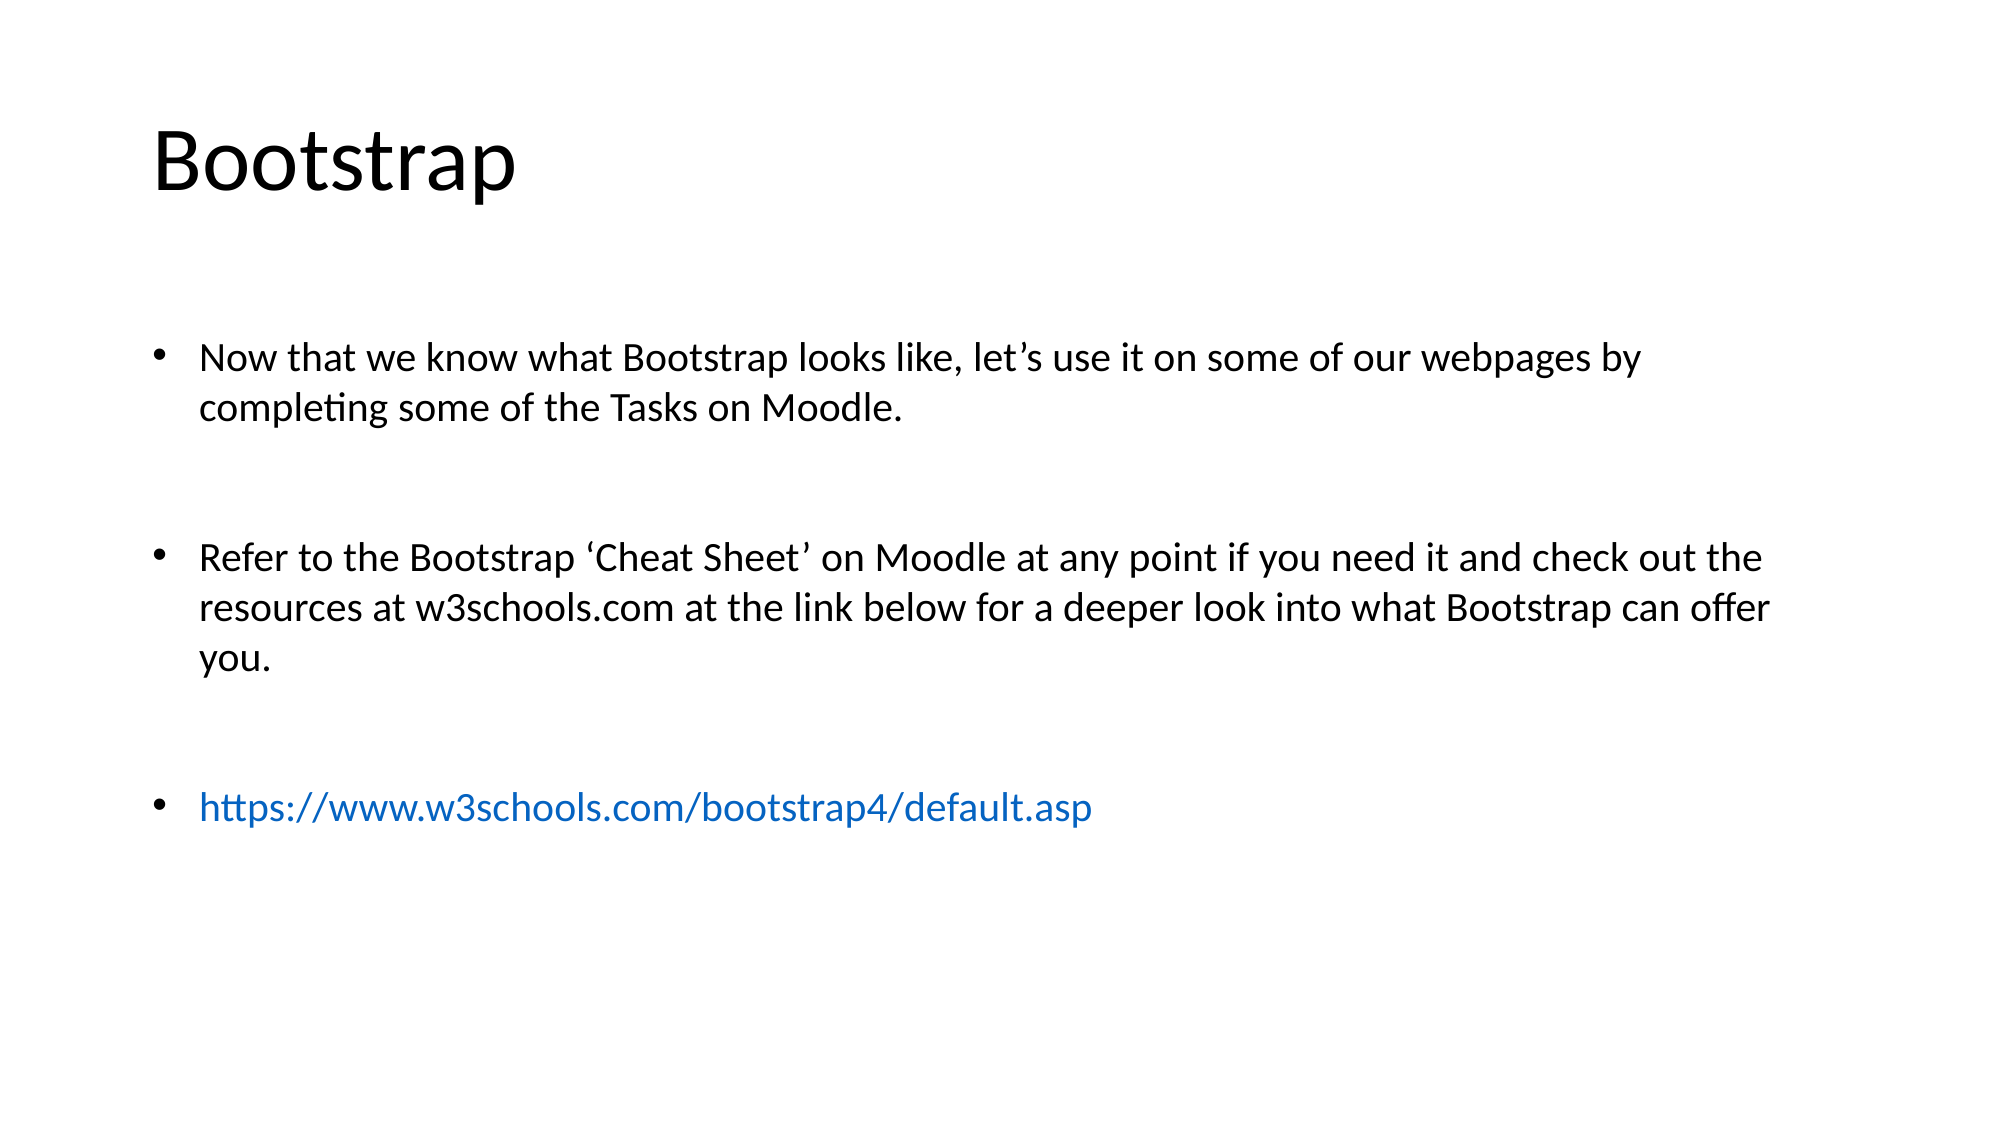

# Bootstrap

Now that we know what Bootstrap looks like, let’s use it on some of our webpages by completing some of the Tasks on Moodle.

Refer to the Bootstrap ‘Cheat Sheet’ on Moodle at any point if you need it and check out the resources at w3schools.com at the link below for a deeper look into what Bootstrap can offer you.

https://www.w3schools.com/bootstrap4/default.asp